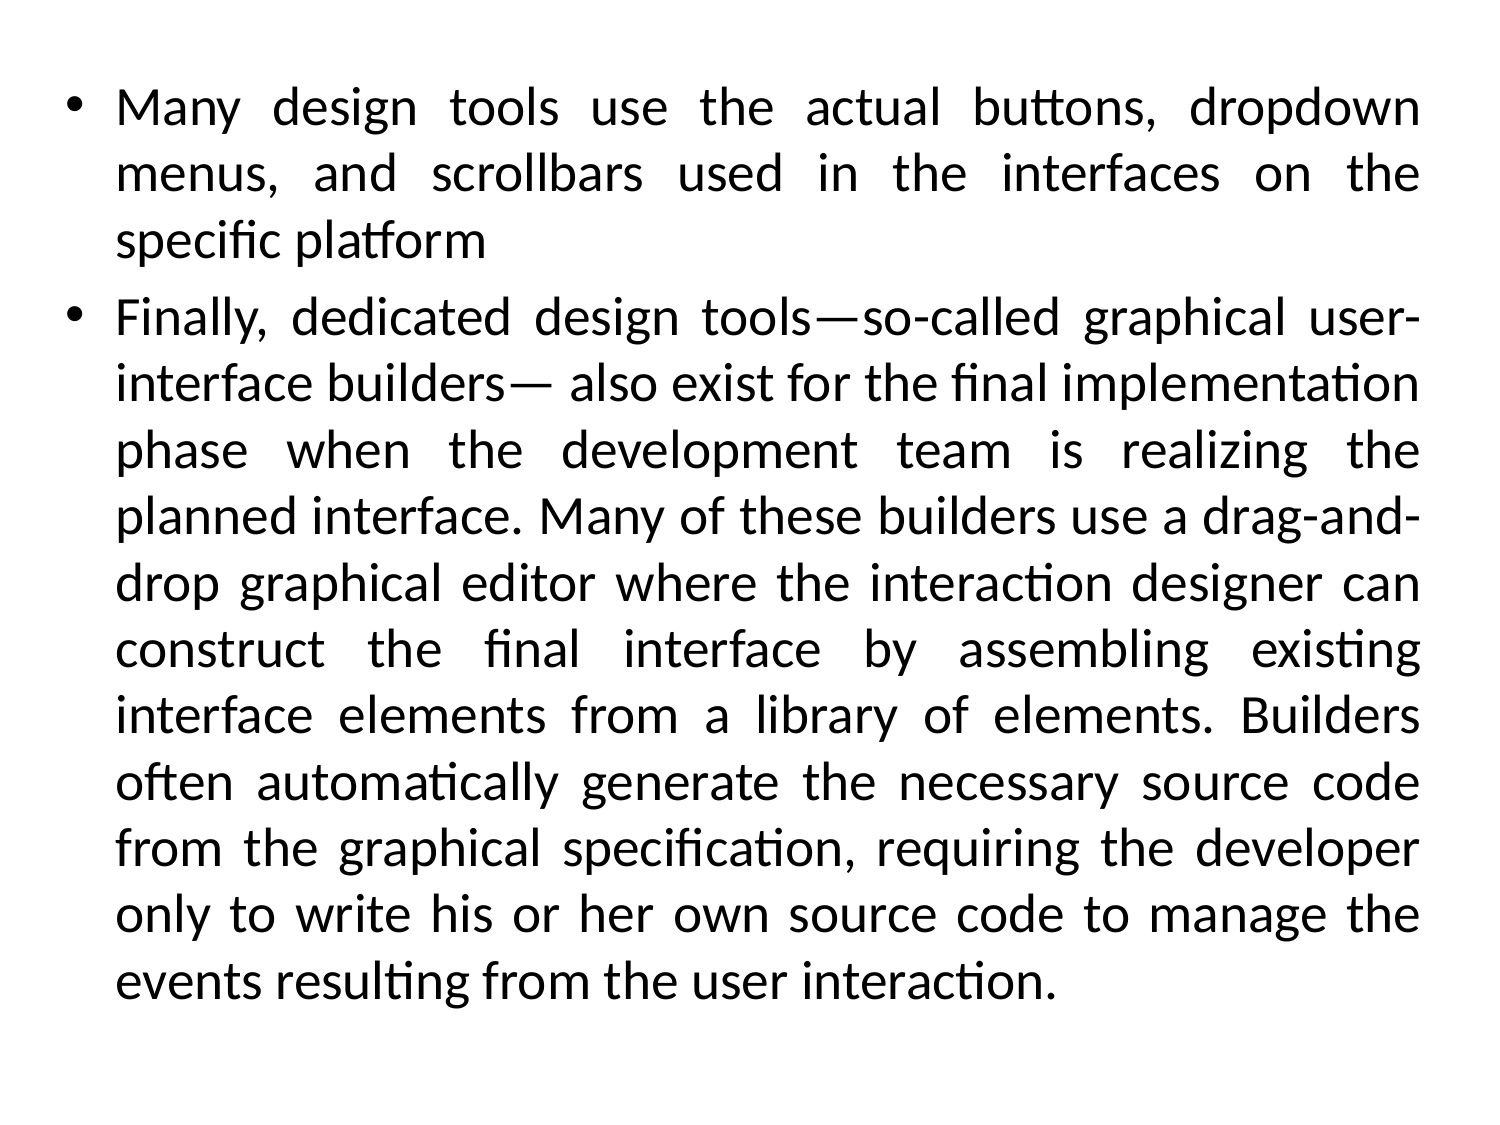

Many design tools use the actual buttons, dropdown menus, and scrollbars used in the interfaces on the specific platform
Finally, dedicated design tools—so-called graphical user-interface builders— also exist for the final implementation phase when the development team is realizing the planned interface. Many of these builders use a drag-and-drop graphical editor where the interaction designer can construct the final interface by assembling existing interface elements from a library of elements. Builders often automatically generate the necessary source code from the graphical specification, requiring the developer only to write his or her own source code to manage the events resulting from the user interaction.